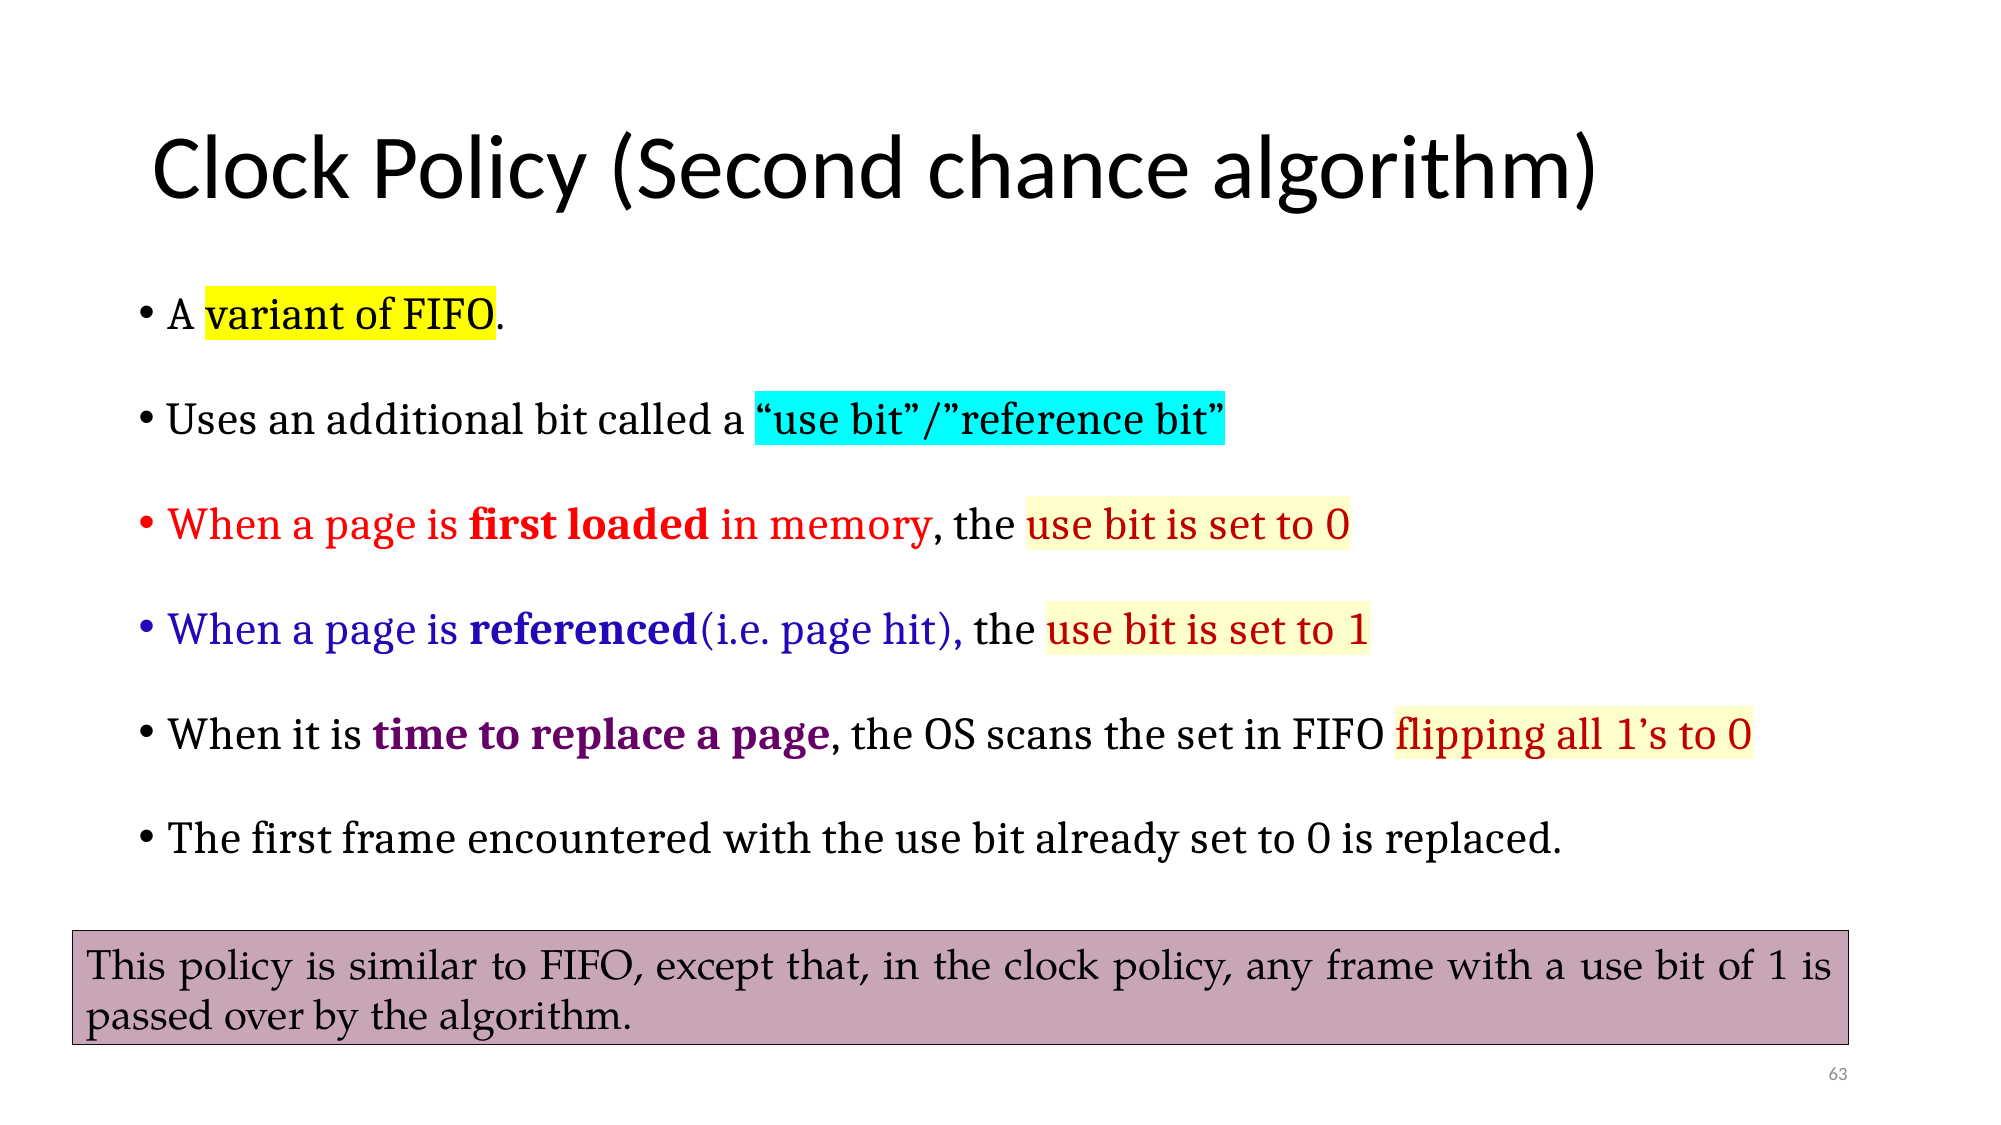

# Clock Policy (Second chance algorithm)
A variant of FIFO.
Uses an additional bit called a “use bit”/”reference bit”
When a page is first loaded in memory, the use bit is set to 0
When a page is referenced(i.e. page hit), the use bit is set to 1
When it is time to replace a page, the OS scans the set in FIFO flipping all 1’s to 0
The first frame encountered with the use bit already set to 0 is replaced.

This policy is similar to FIFO, except that, in the clock policy, any frame with a use bit of 1 is passed over by the algorithm.
63